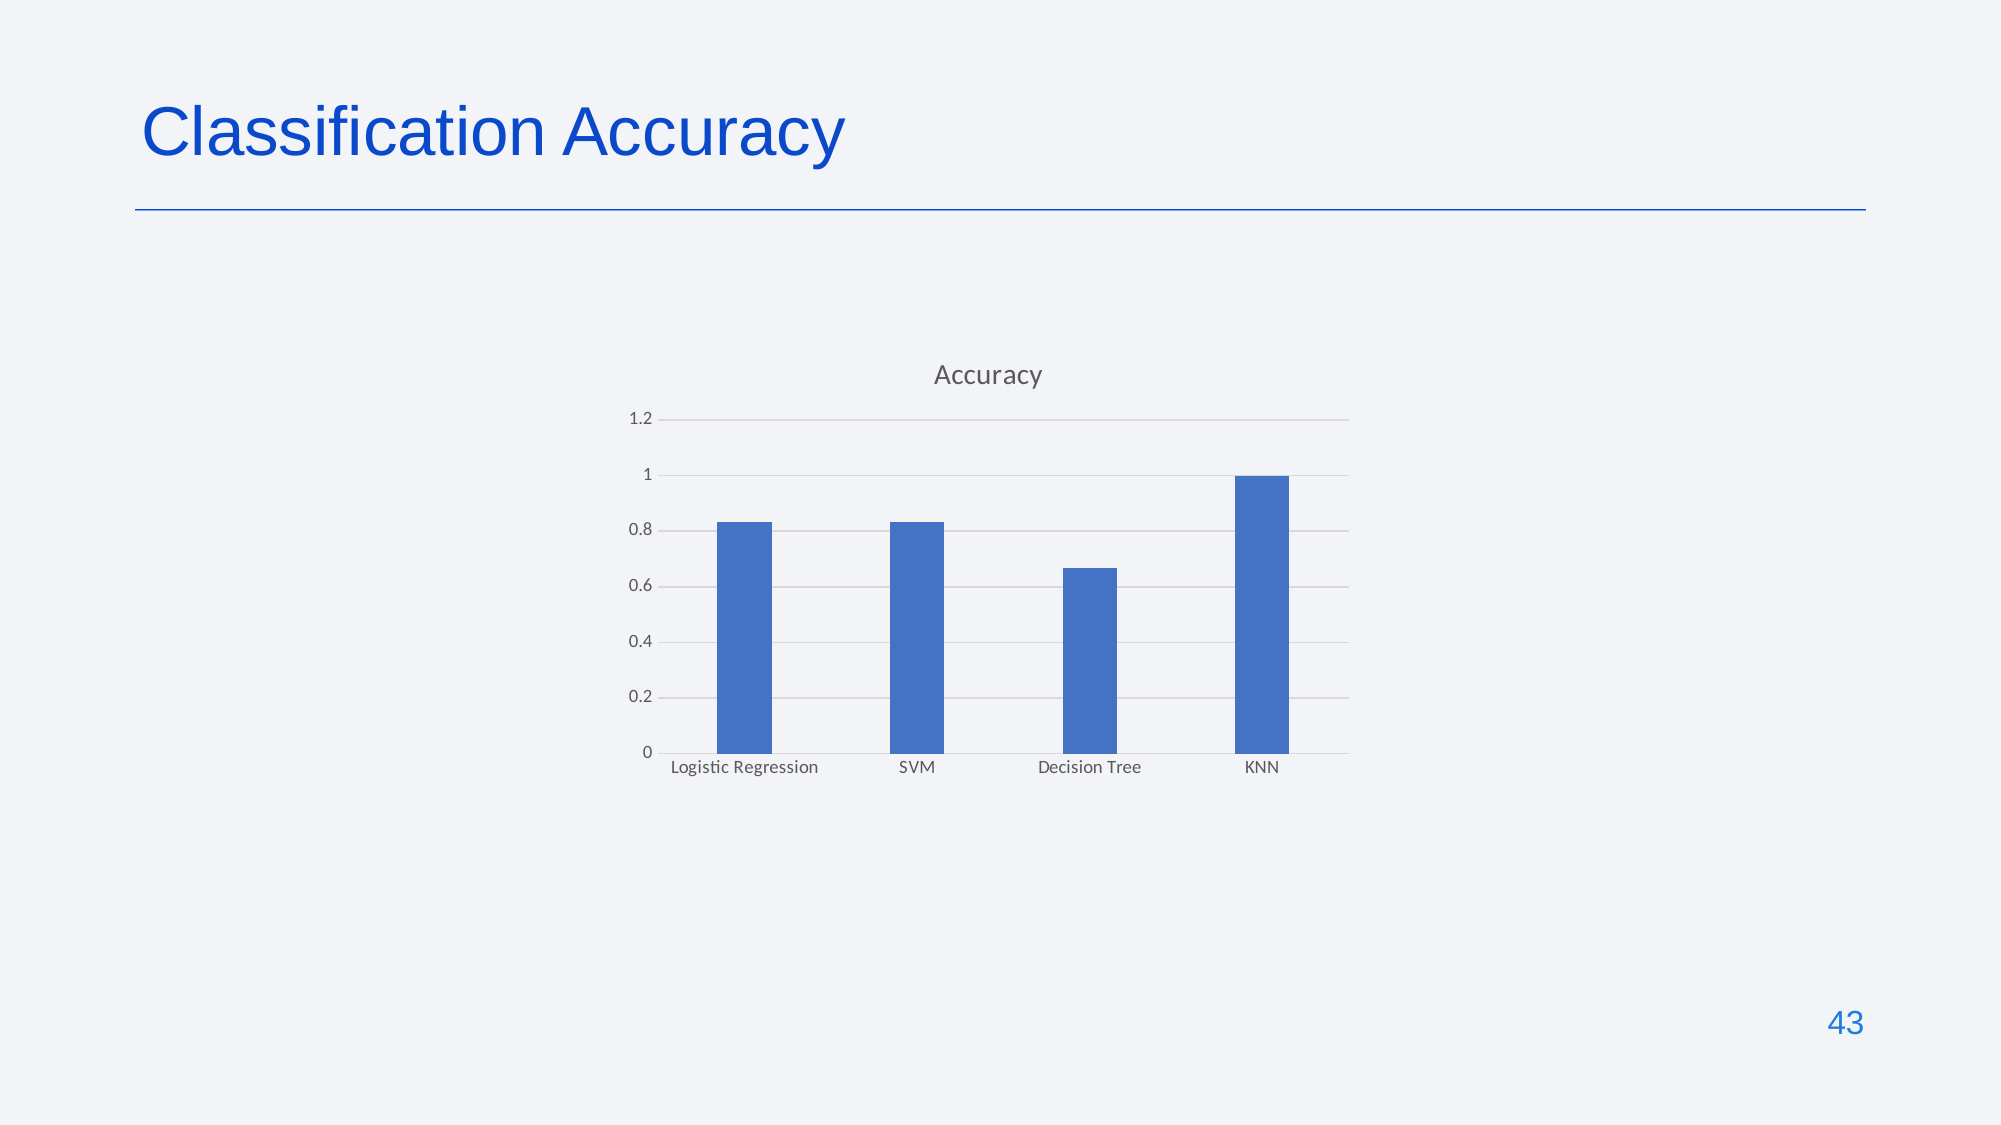

Classification Accuracy

### Chart:

| Category | Accuracy |
|---|---|
| Logistic Regression | 0.8333333 |
| SVM | 0.8333333 |
| Decision Tree | 0.6666666 |
| KNN | 1.0 |
43